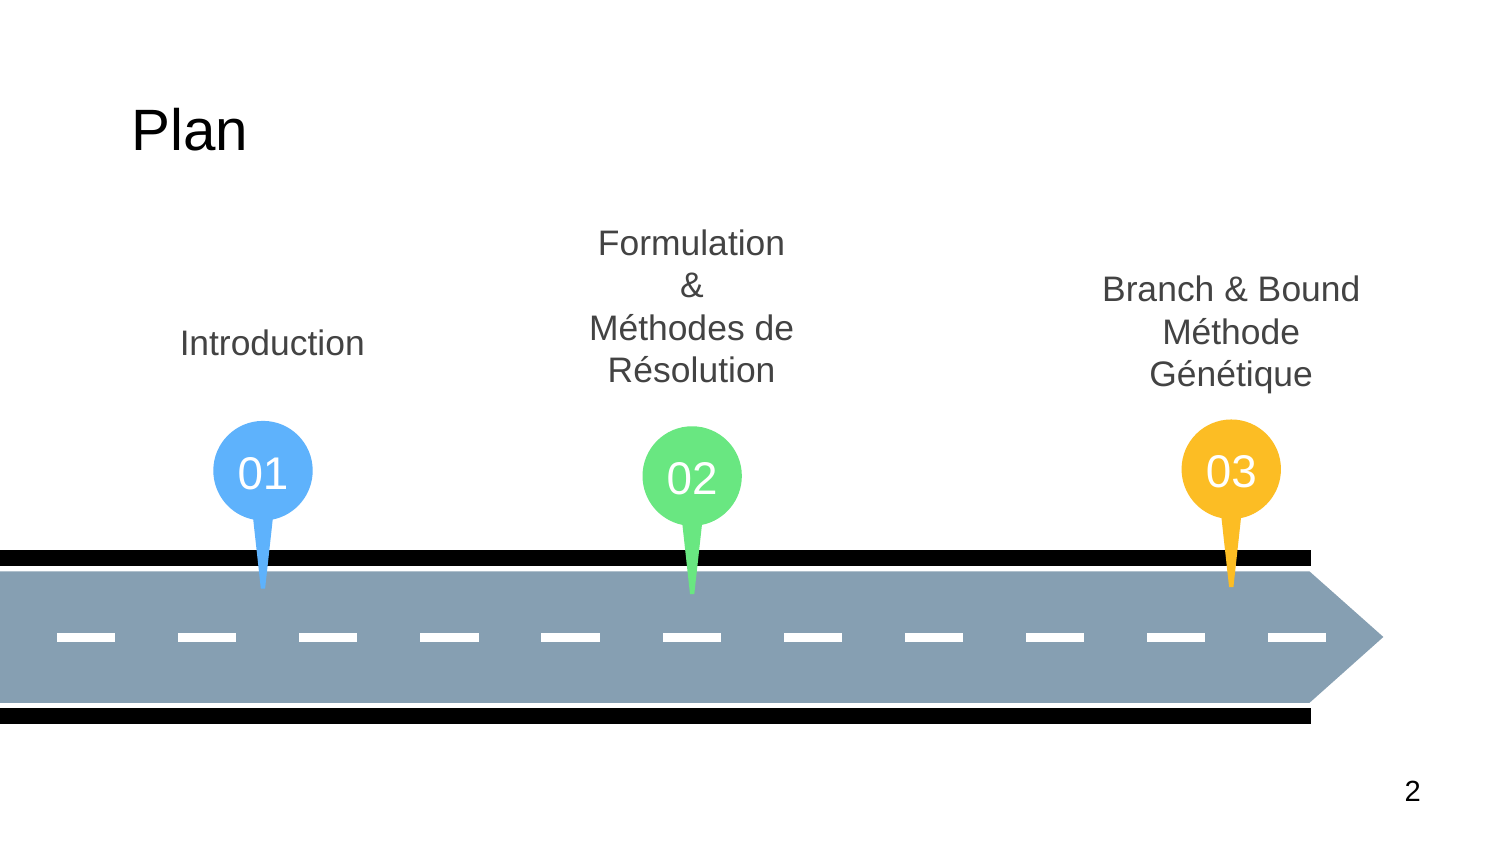

# Plan

03
Branch & Bound
Méthode Génétique
Formulation
&
Méthodes de
Résolution

02
Introduction
01

2